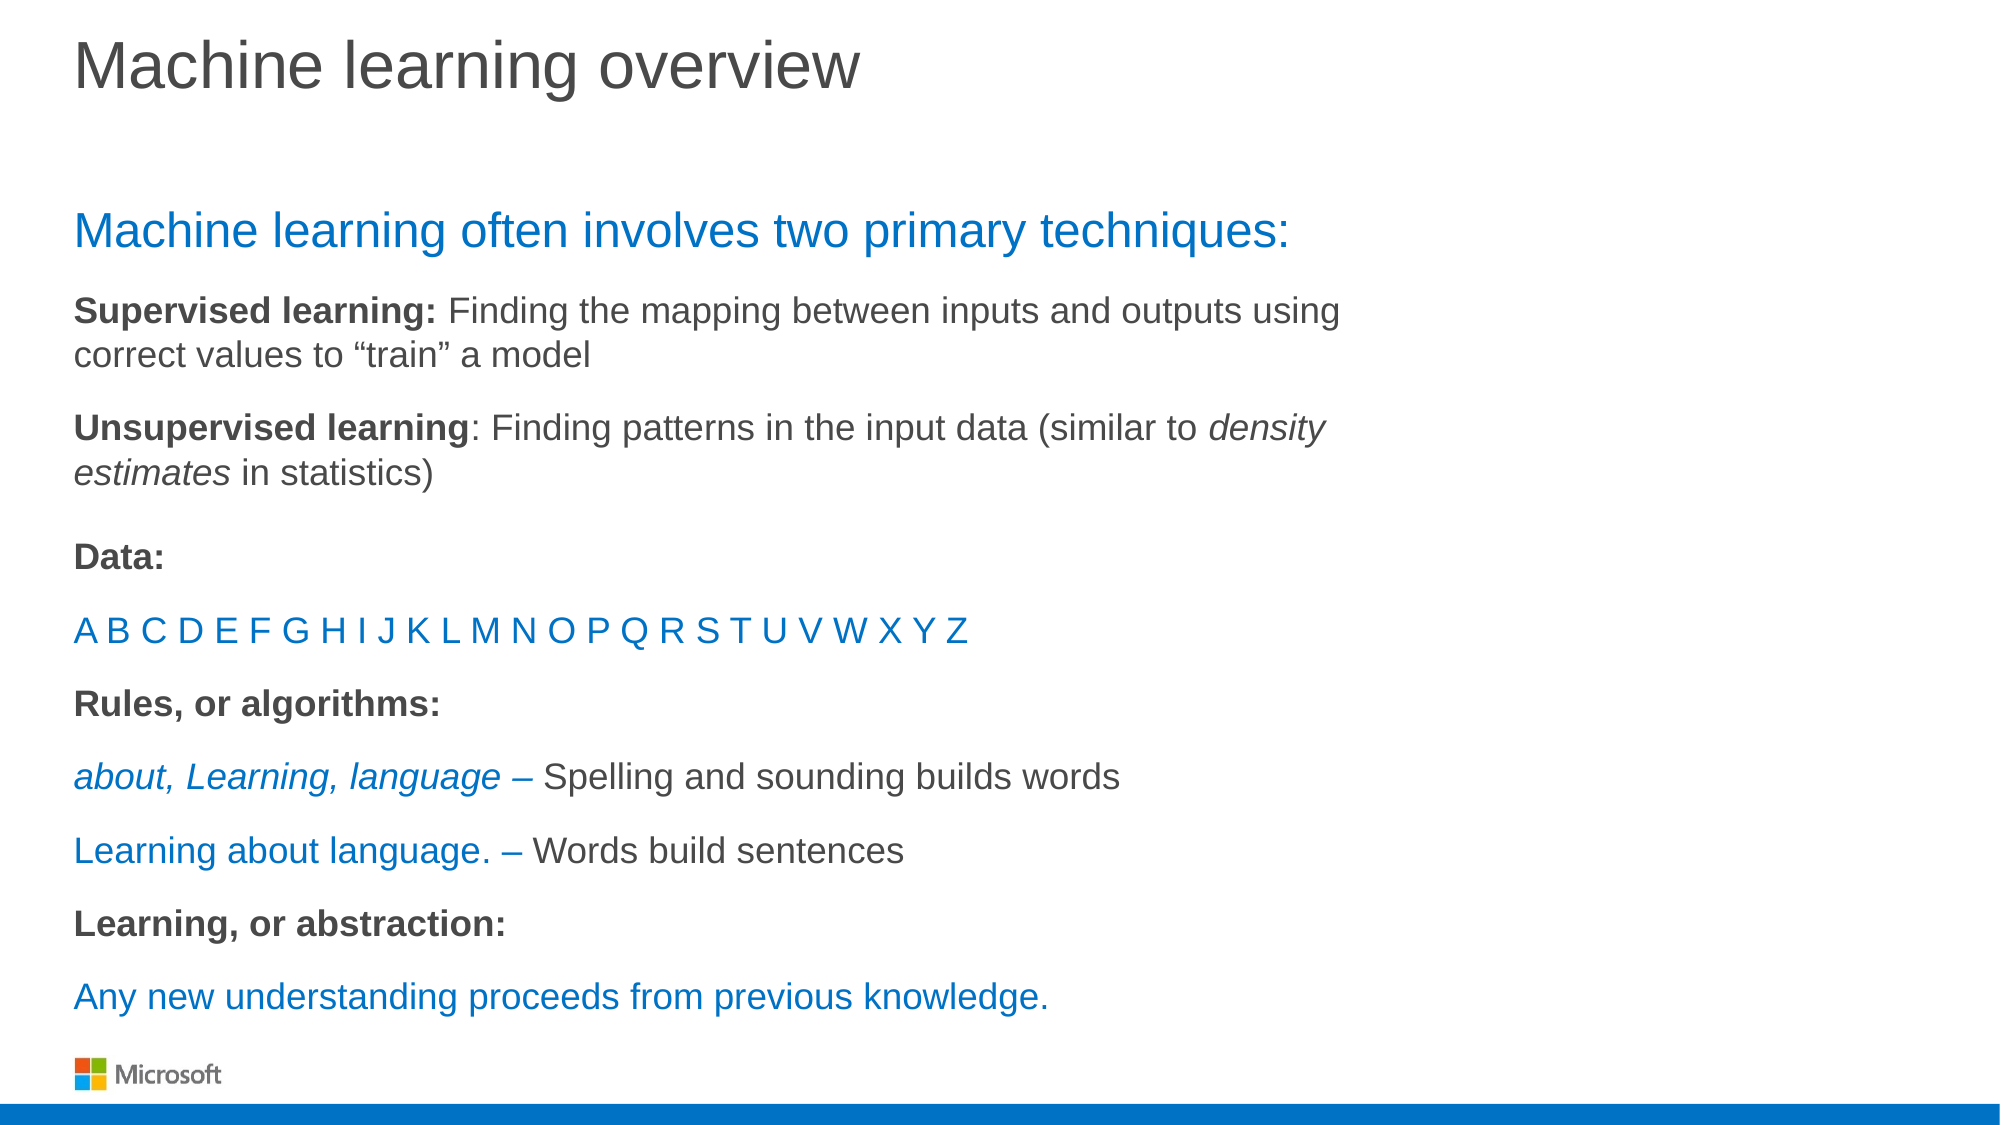

# Machine learning overview
Machine learning often involves two primary techniques:
Supervised learning: Finding the mapping between inputs and outputs using correct values to “train” a model
Unsupervised learning: Finding patterns in the input data (similar to density estimates in statistics)
Data:
A B C D E F G H I J K L M N O P Q R S T U V W X Y Z
Rules, or algorithms:
about, Learning, language – Spelling and sounding builds words
Learning about language. – Words build sentences
Learning, or abstraction:
Any new understanding proceeds from previous knowledge.